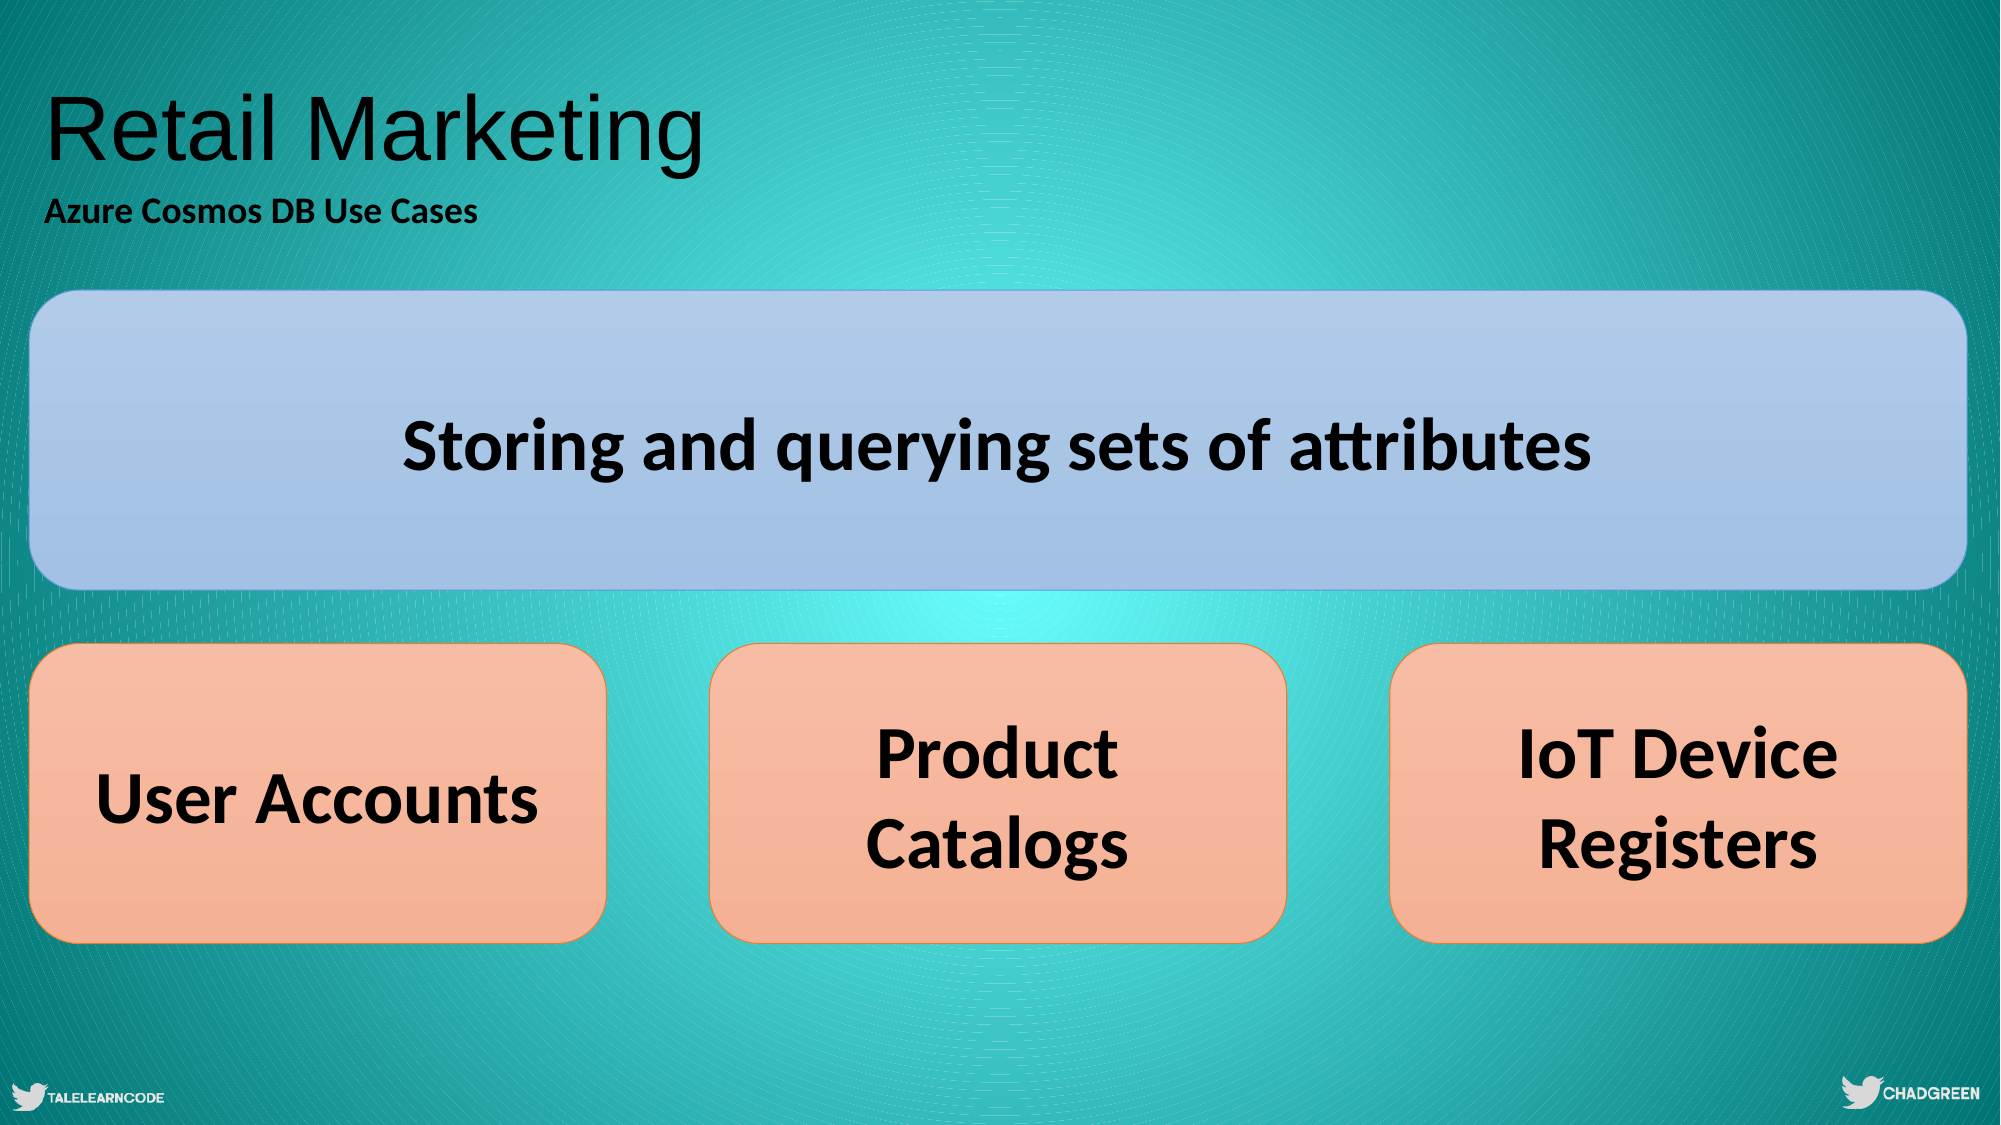

# Retail Marketing
Azure Cosmos DB Use Cases
Storing and querying sets of attributes
User Accounts
Product Catalogs
IoT Device Registers